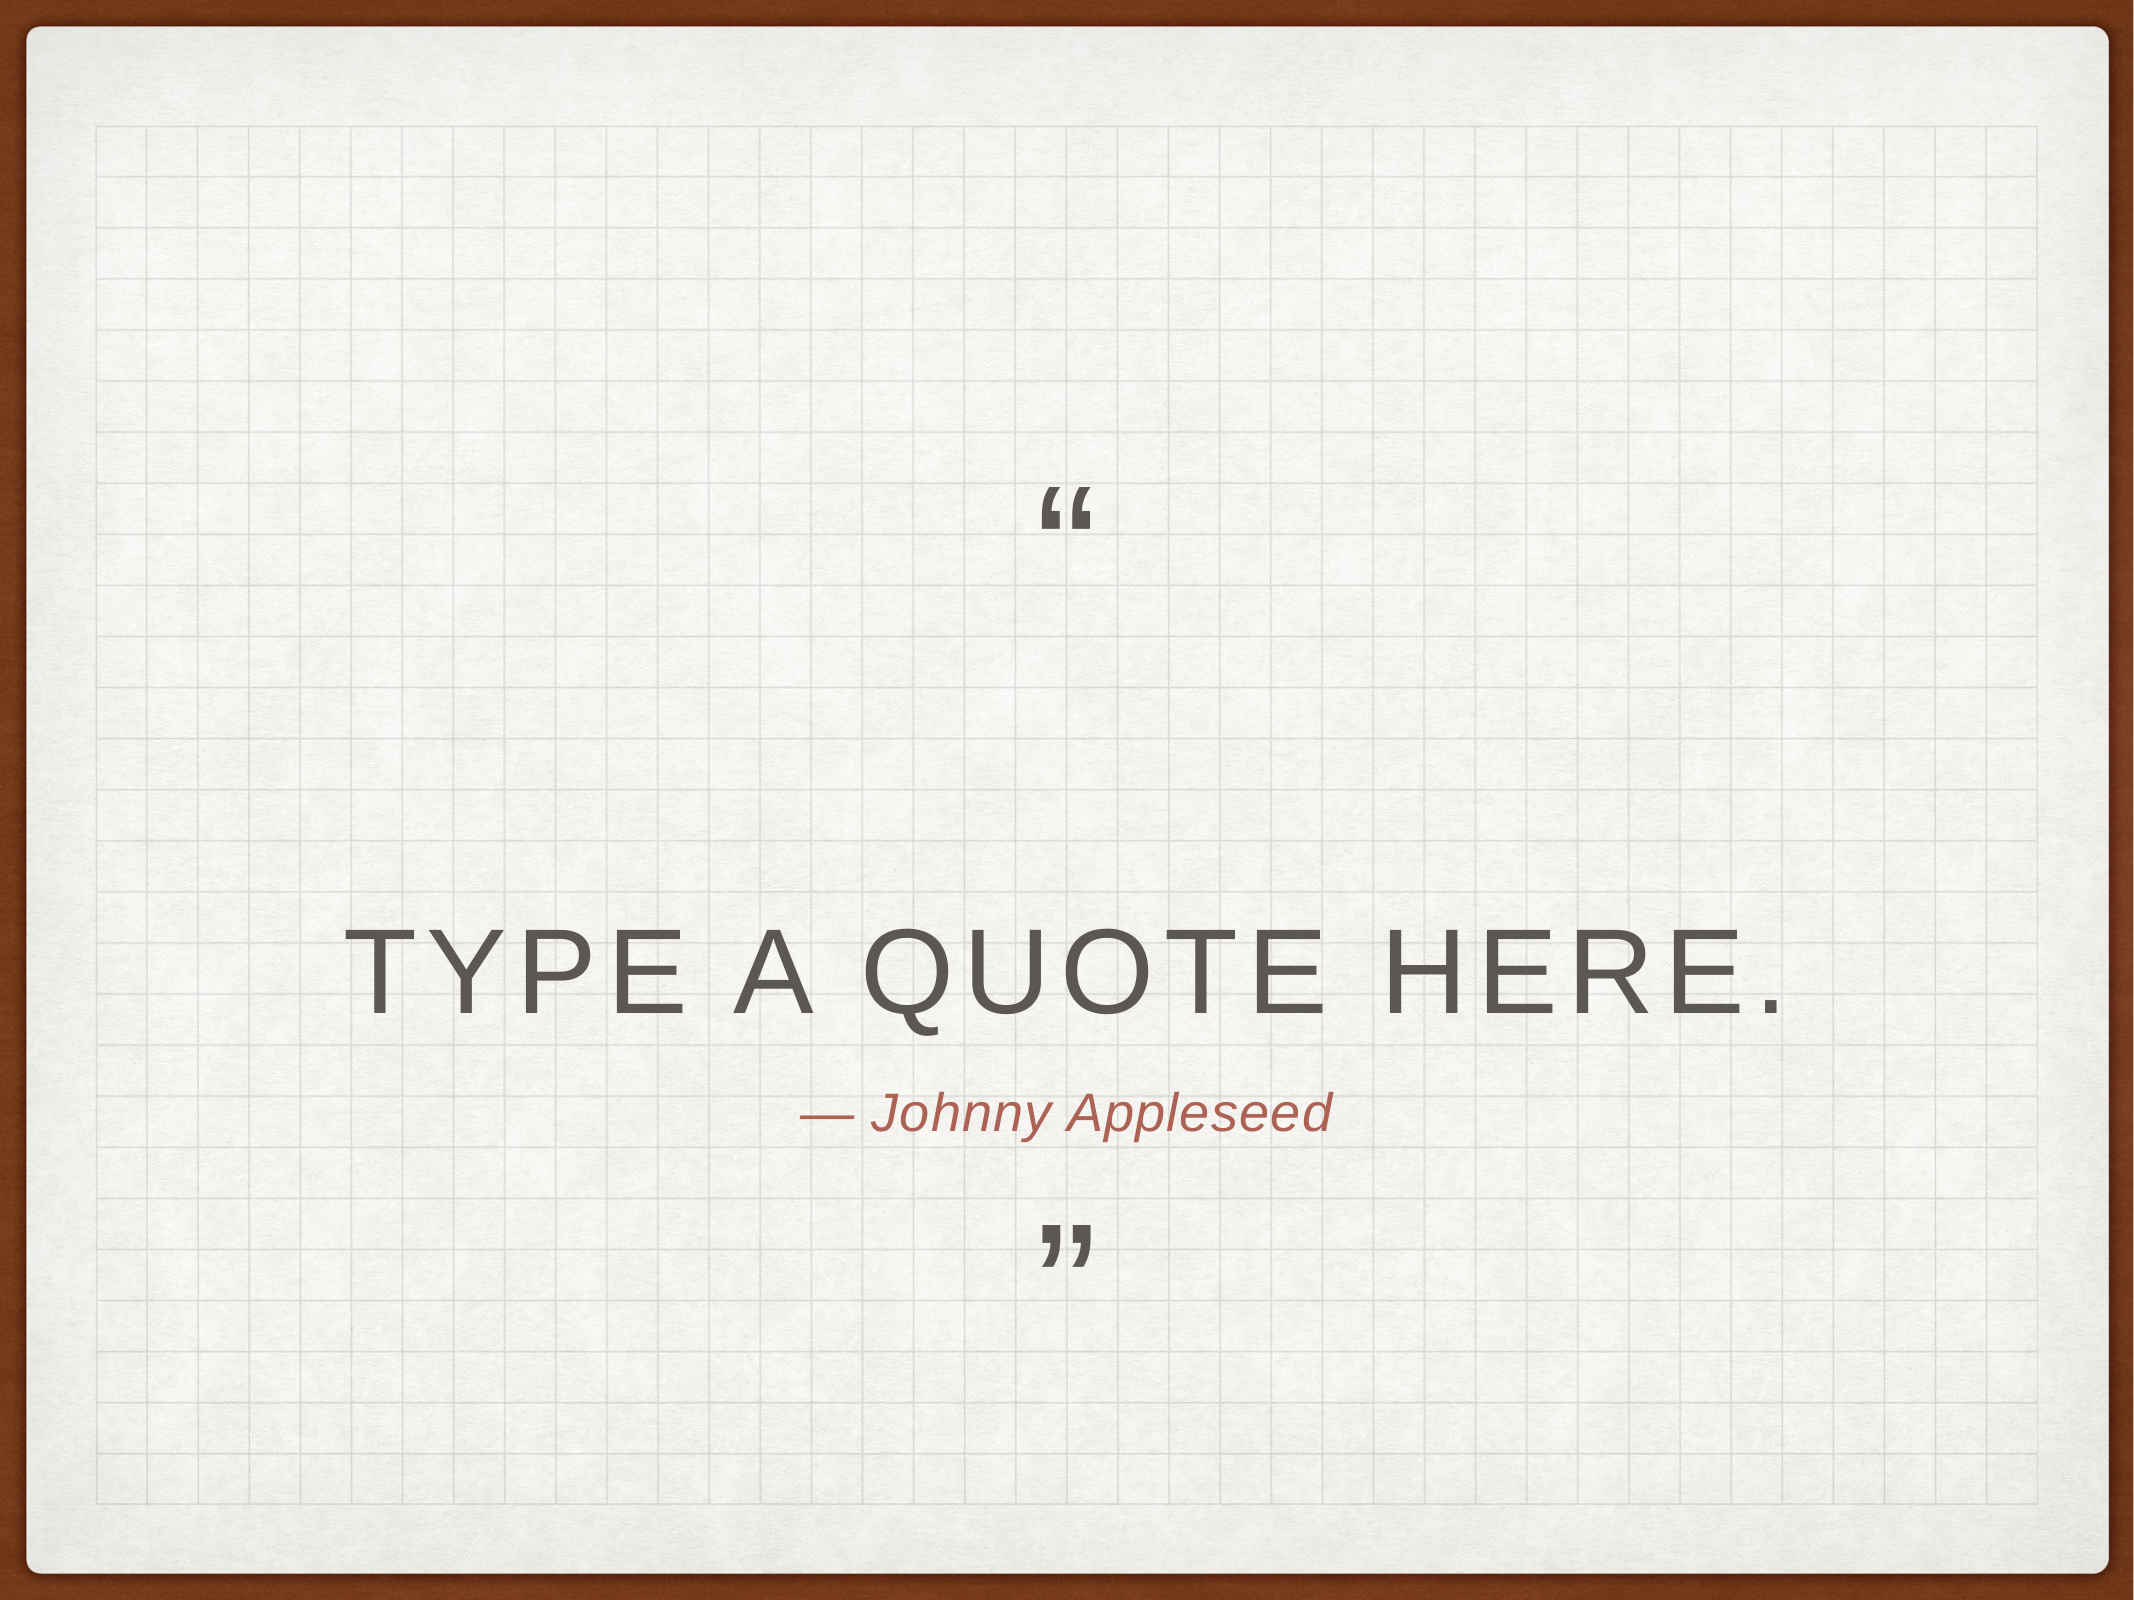

“
Type a quote here.
— Johnny Appleseed
”